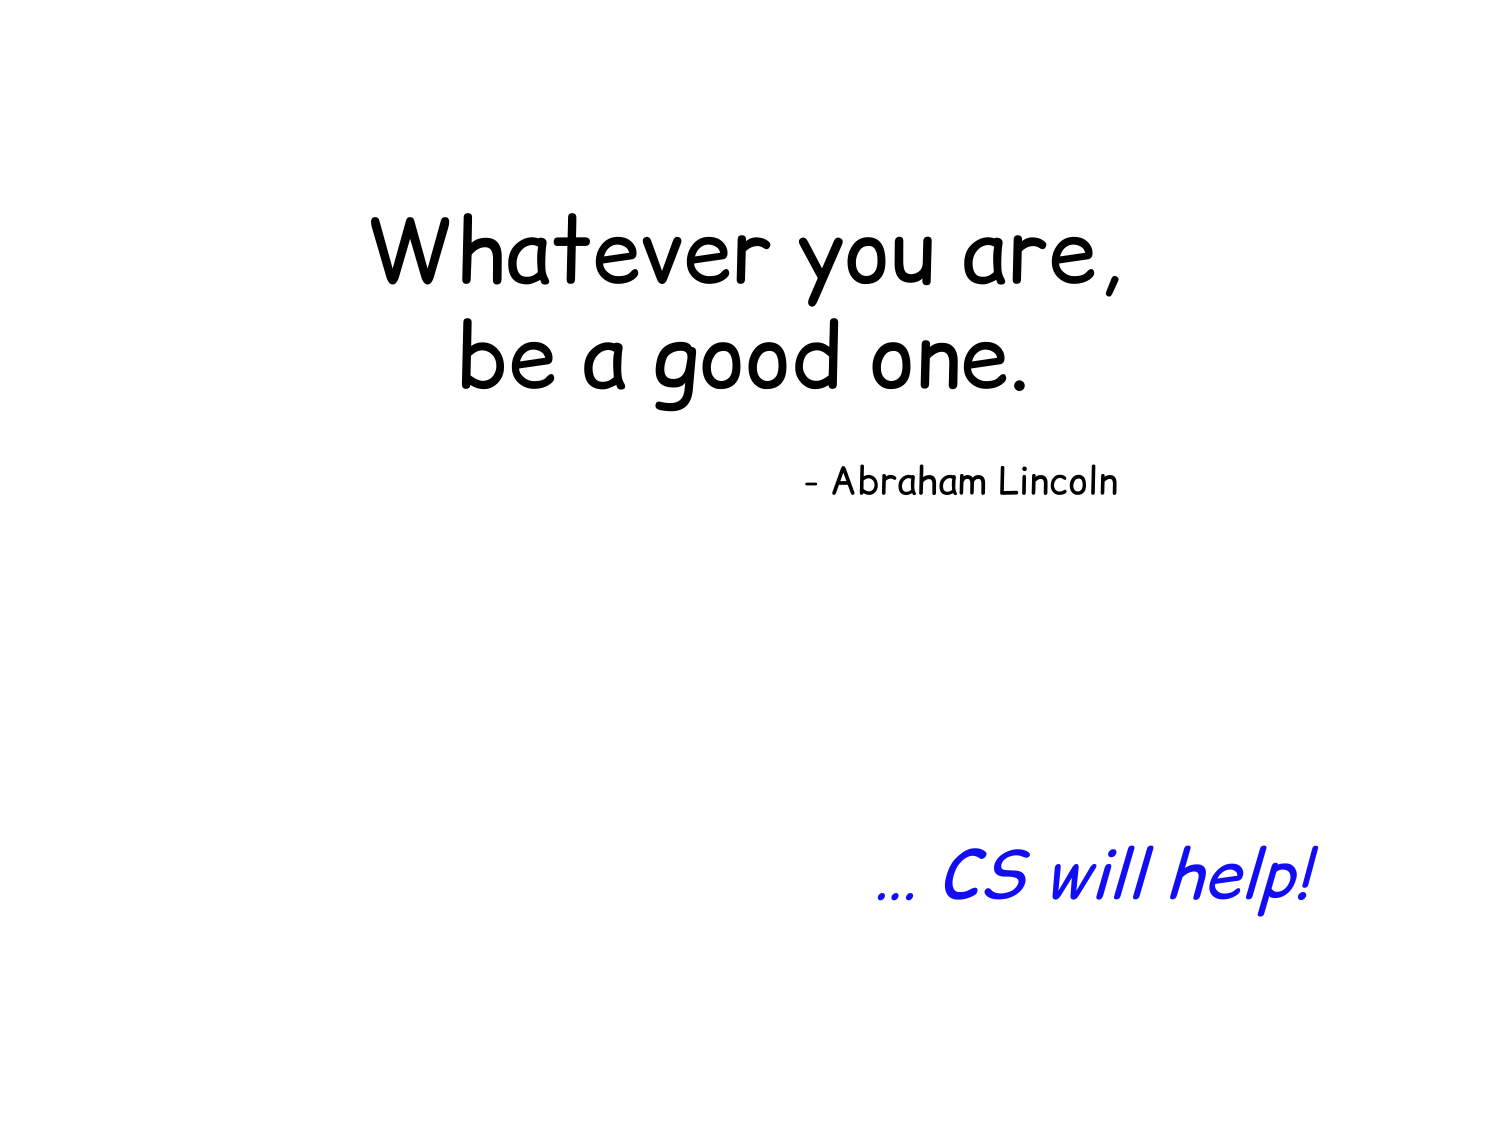

Whatever you are, be a good one.
- Abraham Lincoln
… CS will help!